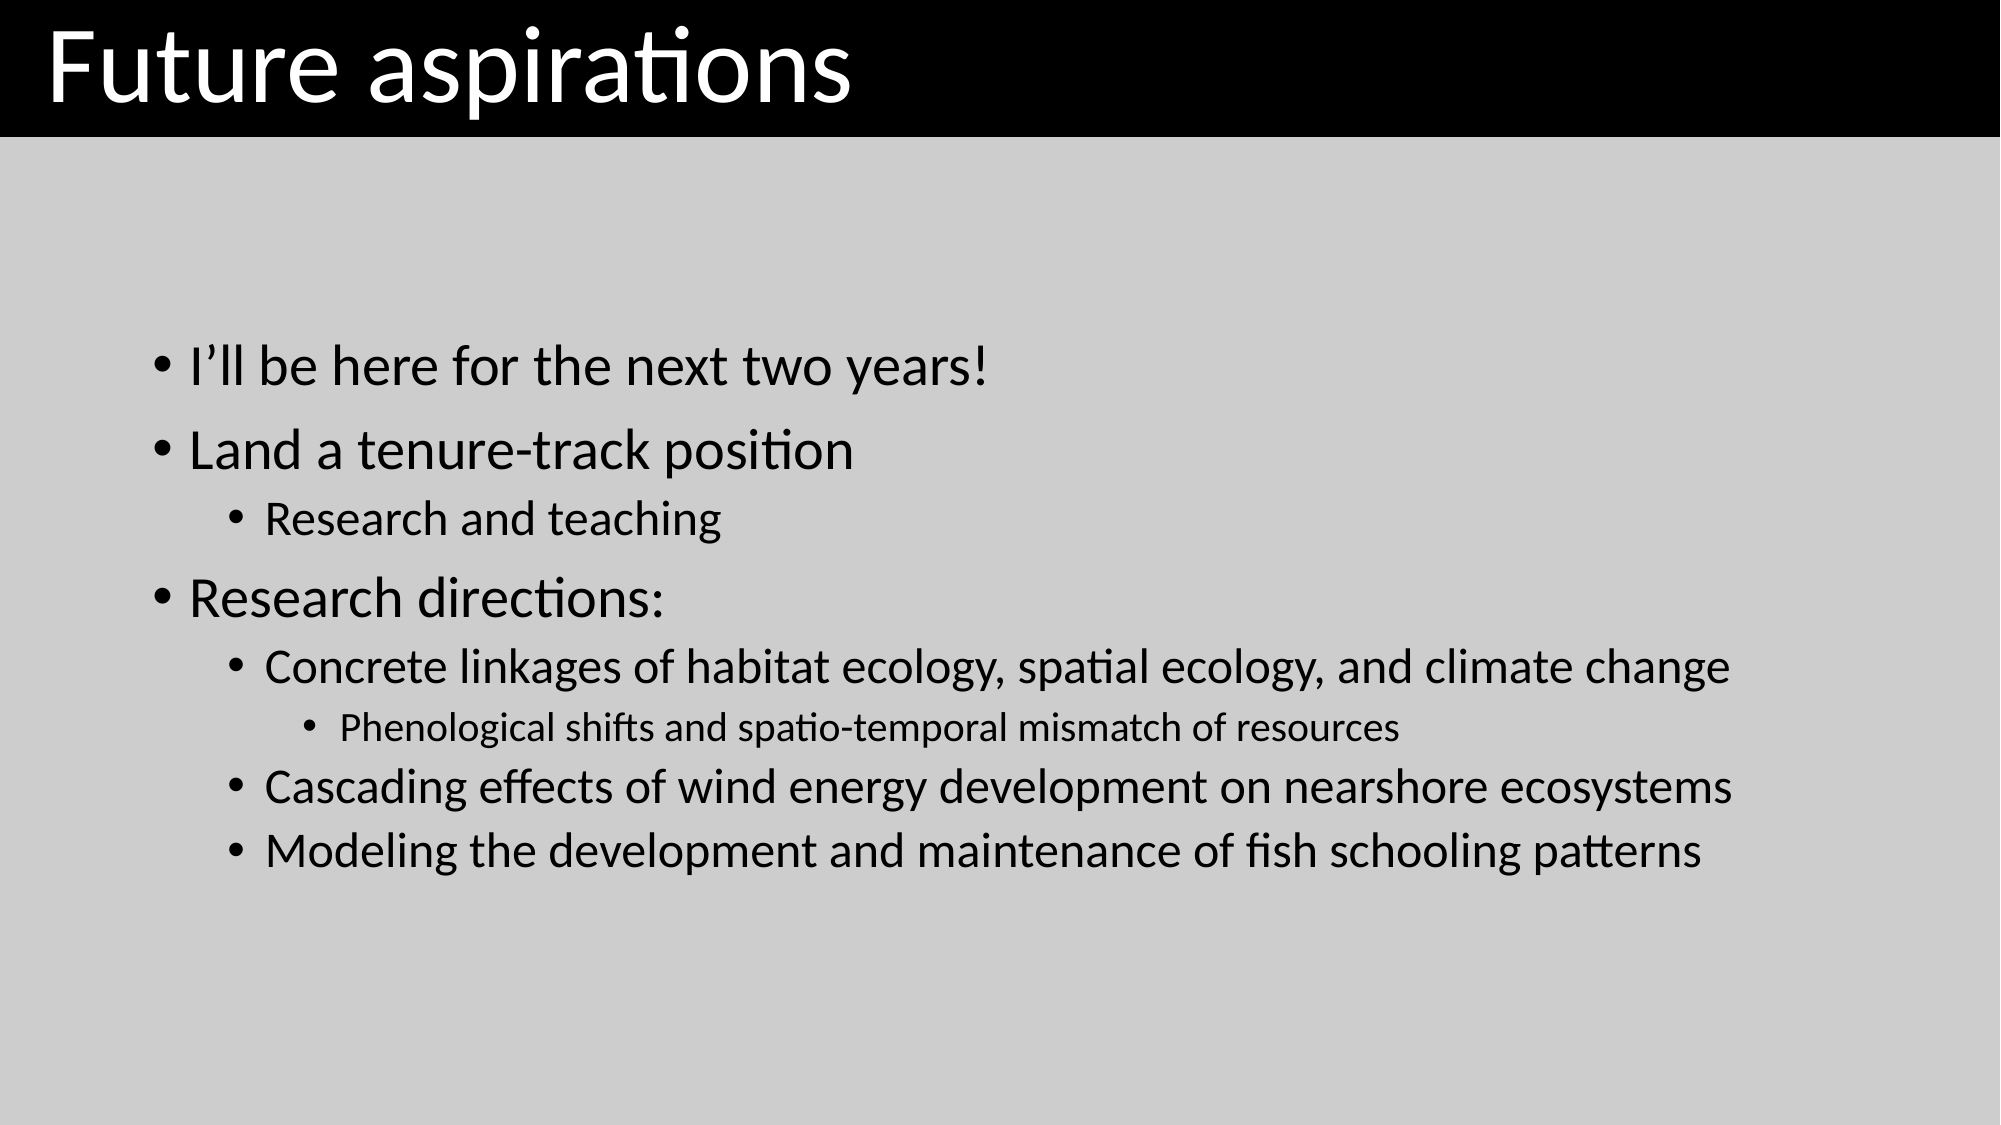

# Future aspirations
I’ll be here for the next two years!
Land a tenure-track position
Research and teaching
Research directions:
Concrete linkages of habitat ecology, spatial ecology, and climate change
Phenological shifts and spatio-temporal mismatch of resources
Cascading effects of wind energy development on nearshore ecosystems
Modeling the development and maintenance of fish schooling patterns